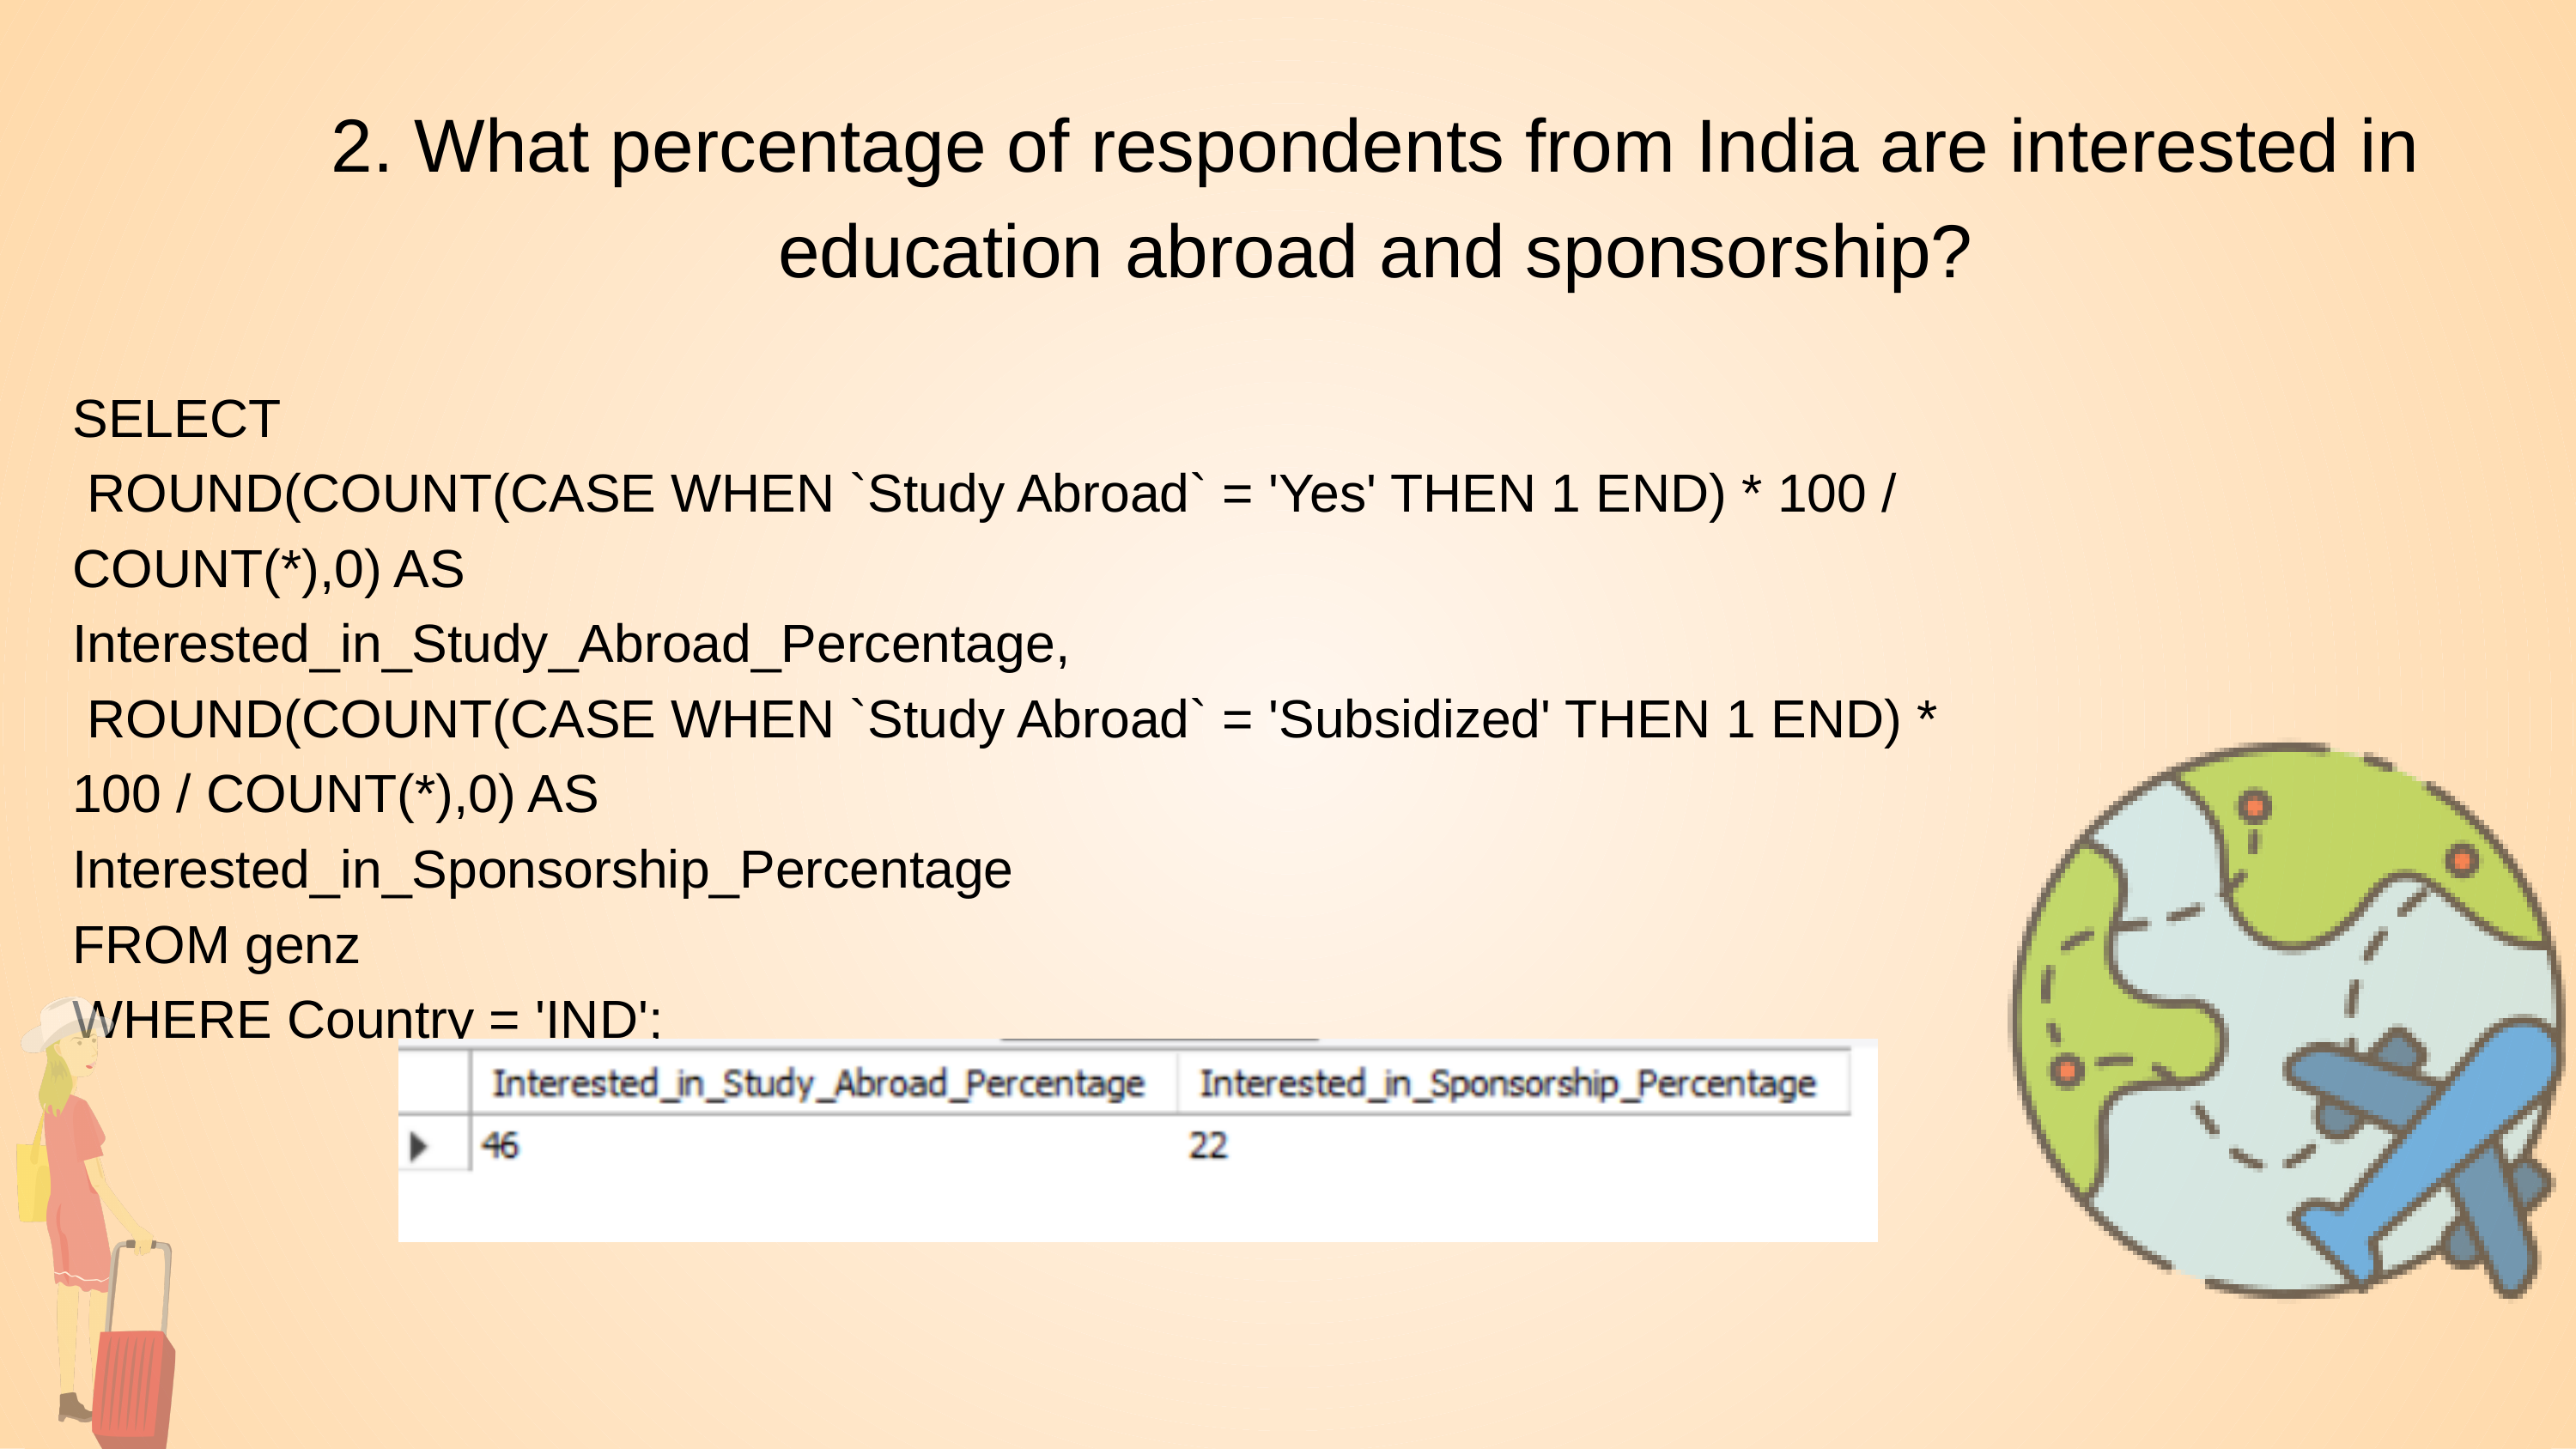

2. What percentage of respondents from India are interested in education abroad and sponsorship?
SELECT
 ROUND(COUNT(CASE WHEN `Study Abroad` = 'Yes' THEN 1 END) * 100 / COUNT(*),0) AS
Interested_in_Study_Abroad_Percentage,
 ROUND(COUNT(CASE WHEN `Study Abroad` = 'Subsidized' THEN 1 END) * 100 / COUNT(*),0) AS
Interested_in_Sponsorship_Percentage
FROM genz
WHERE Country = 'IND';